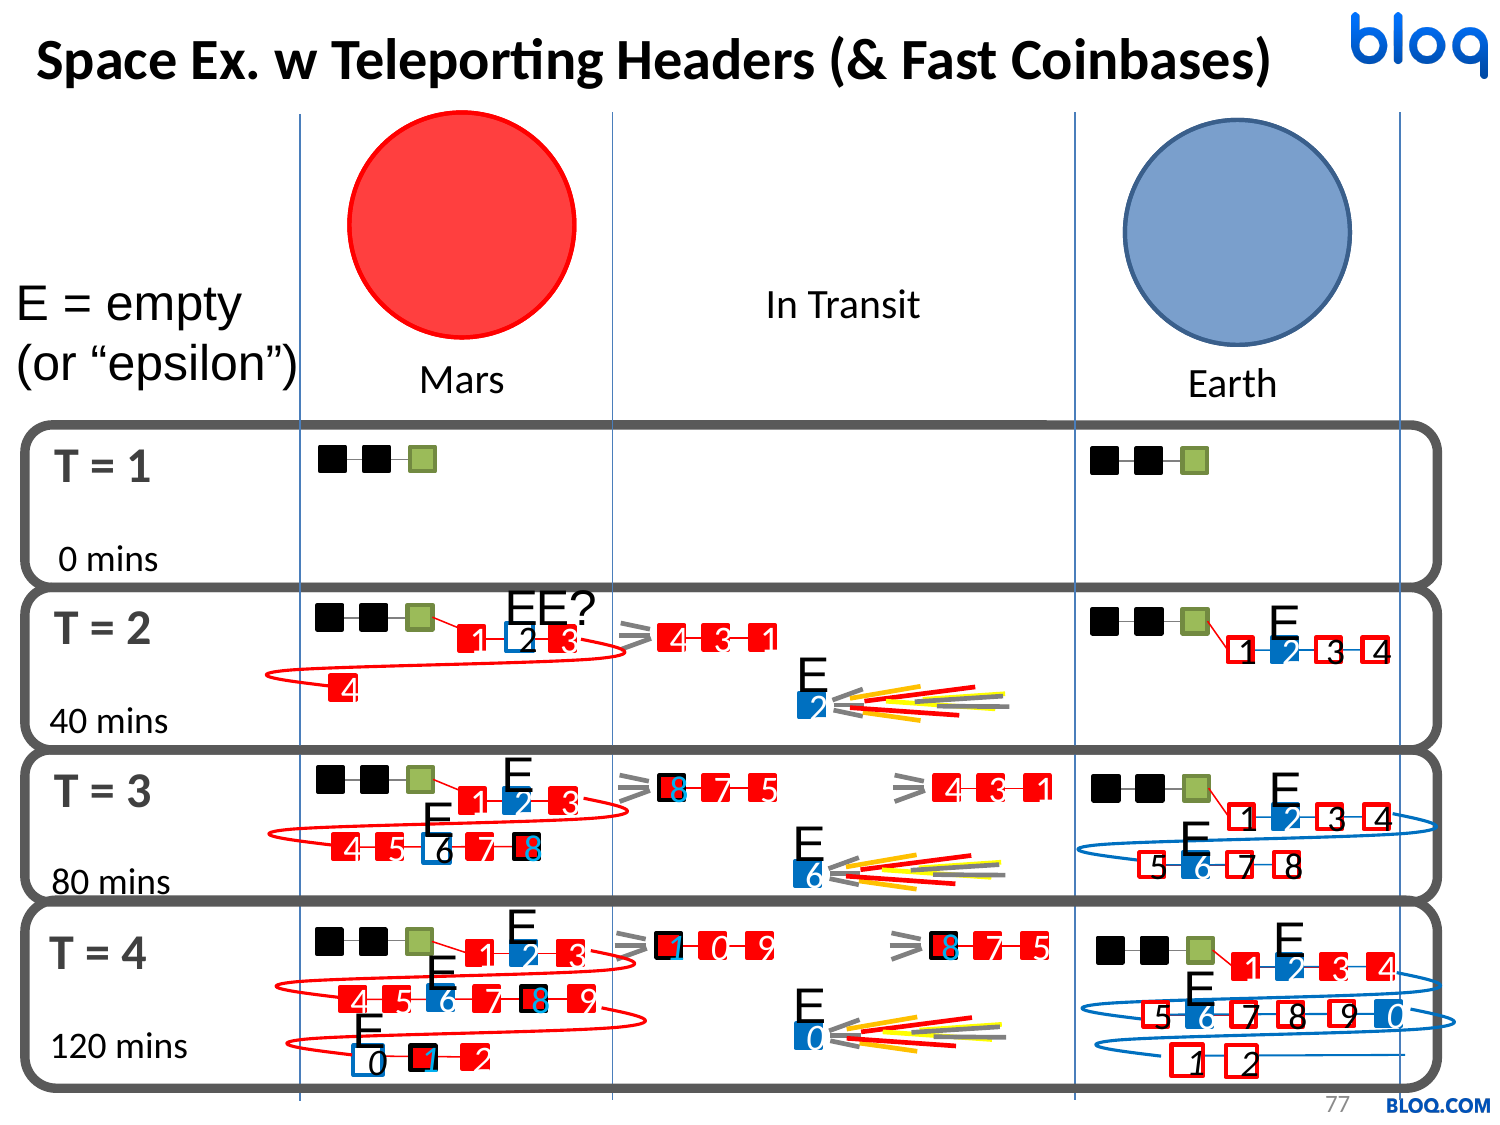

# Space Ex. w Teleporting Headers (& Fast Coinbases)

E = empty
(or “epsilon”)
In Transit
Mars
Earth

T = 1

0 mins
E
E?
E

T = 2

2
4
3
1
1
3
E
1
2
3
4

4
40 mins
2
E

T = 3
E

8
7
5
4
3
1

E
1
2
3

E
E
1
2
3
4

6
7
8
4
5
80 mins
5
6
7
8
6
E
E

T = 4

E
1
0
9
8
7
5

1
2
3
E

1
2
3
4
E

6
7
8
9
4
5
E
9
0
5
6
7
8

120 mins
0
1
2
2
0
1
77